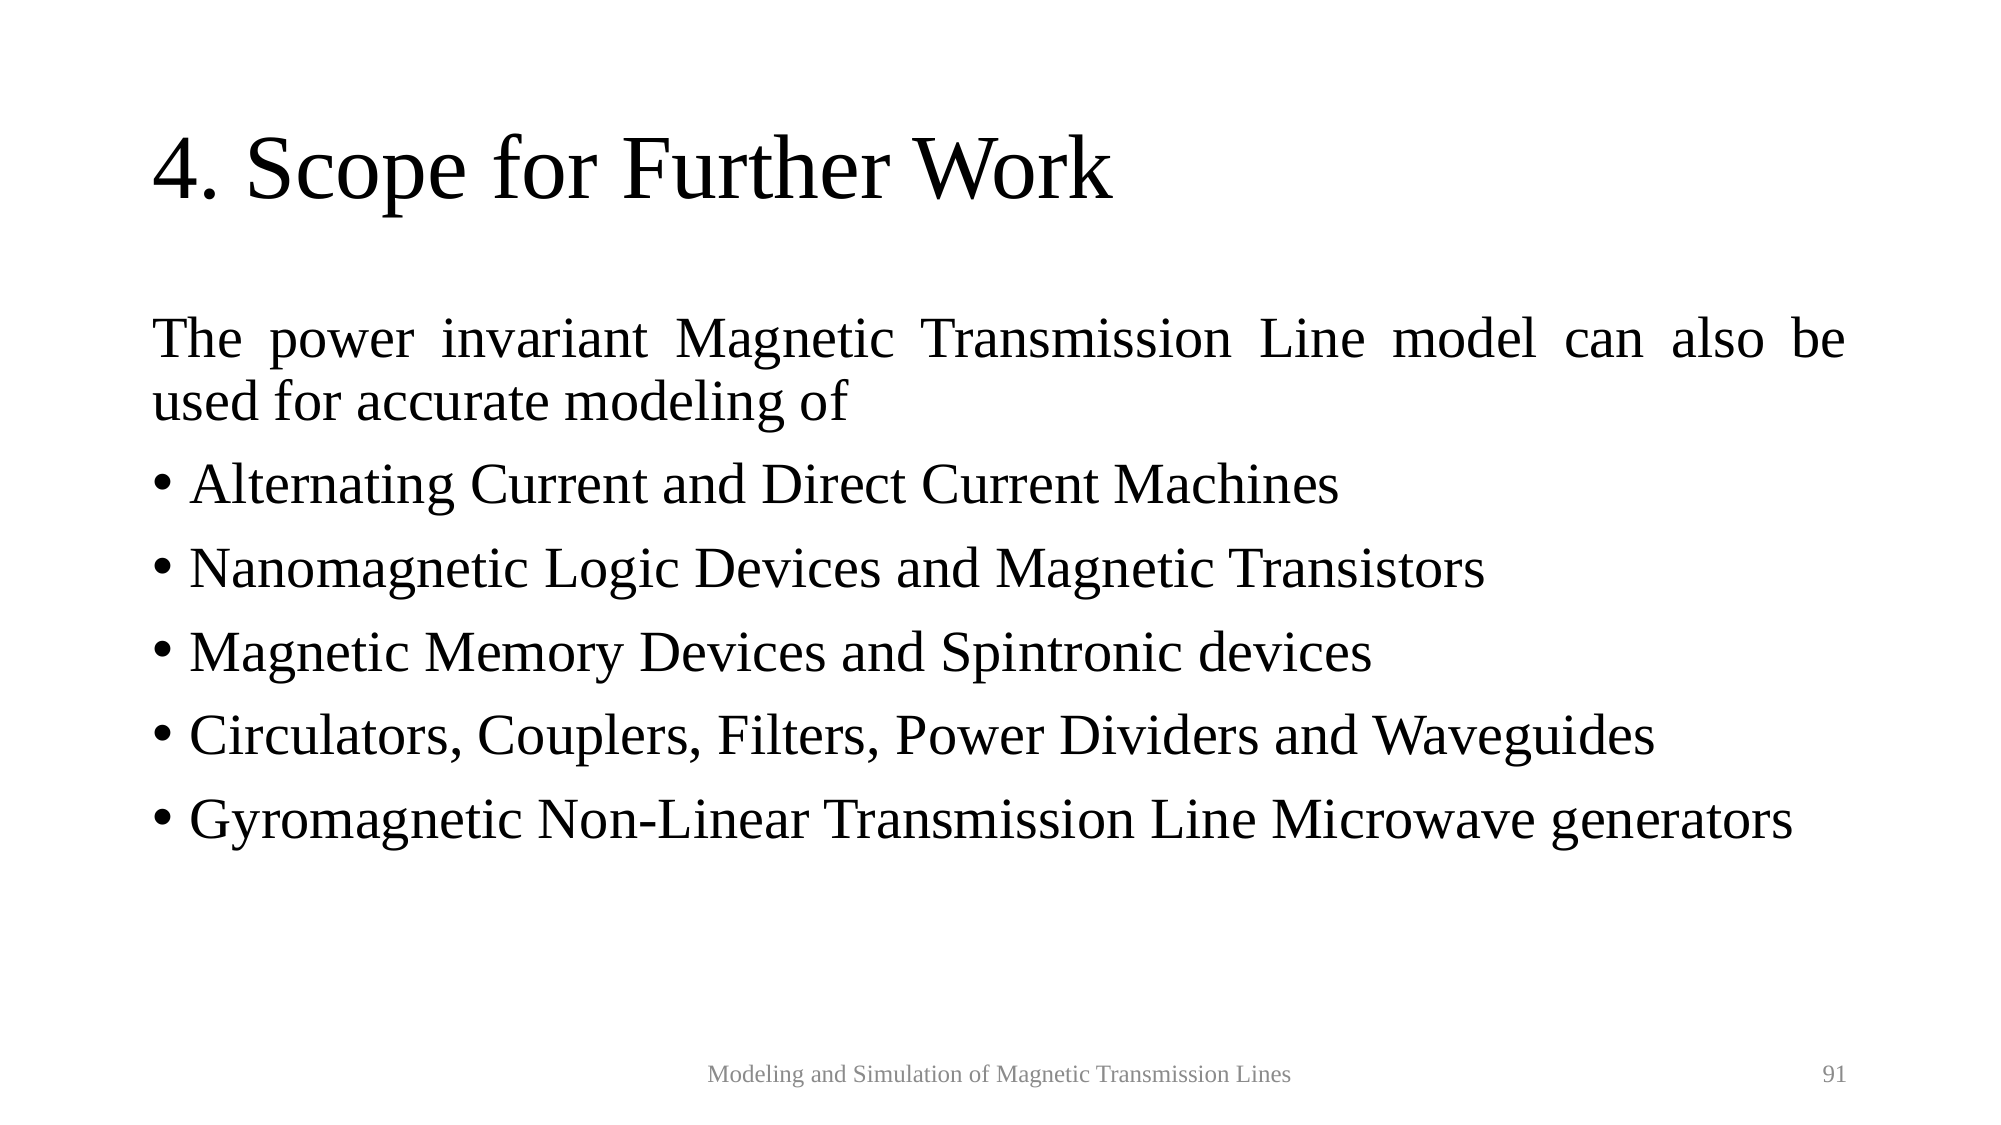

# 4. Scope for Further Work
The power invariant Magnetic Transmission Line model can also be used for accurate modeling of
Alternating Current and Direct Current Machines
Nanomagnetic Logic Devices and Magnetic Transistors
Magnetic Memory Devices and Spintronic devices
Circulators, Couplers, Filters, Power Dividers and Waveguides
Gyromagnetic Non-Linear Transmission Line Microwave generators
Modeling and Simulation of Magnetic Transmission Lines
91